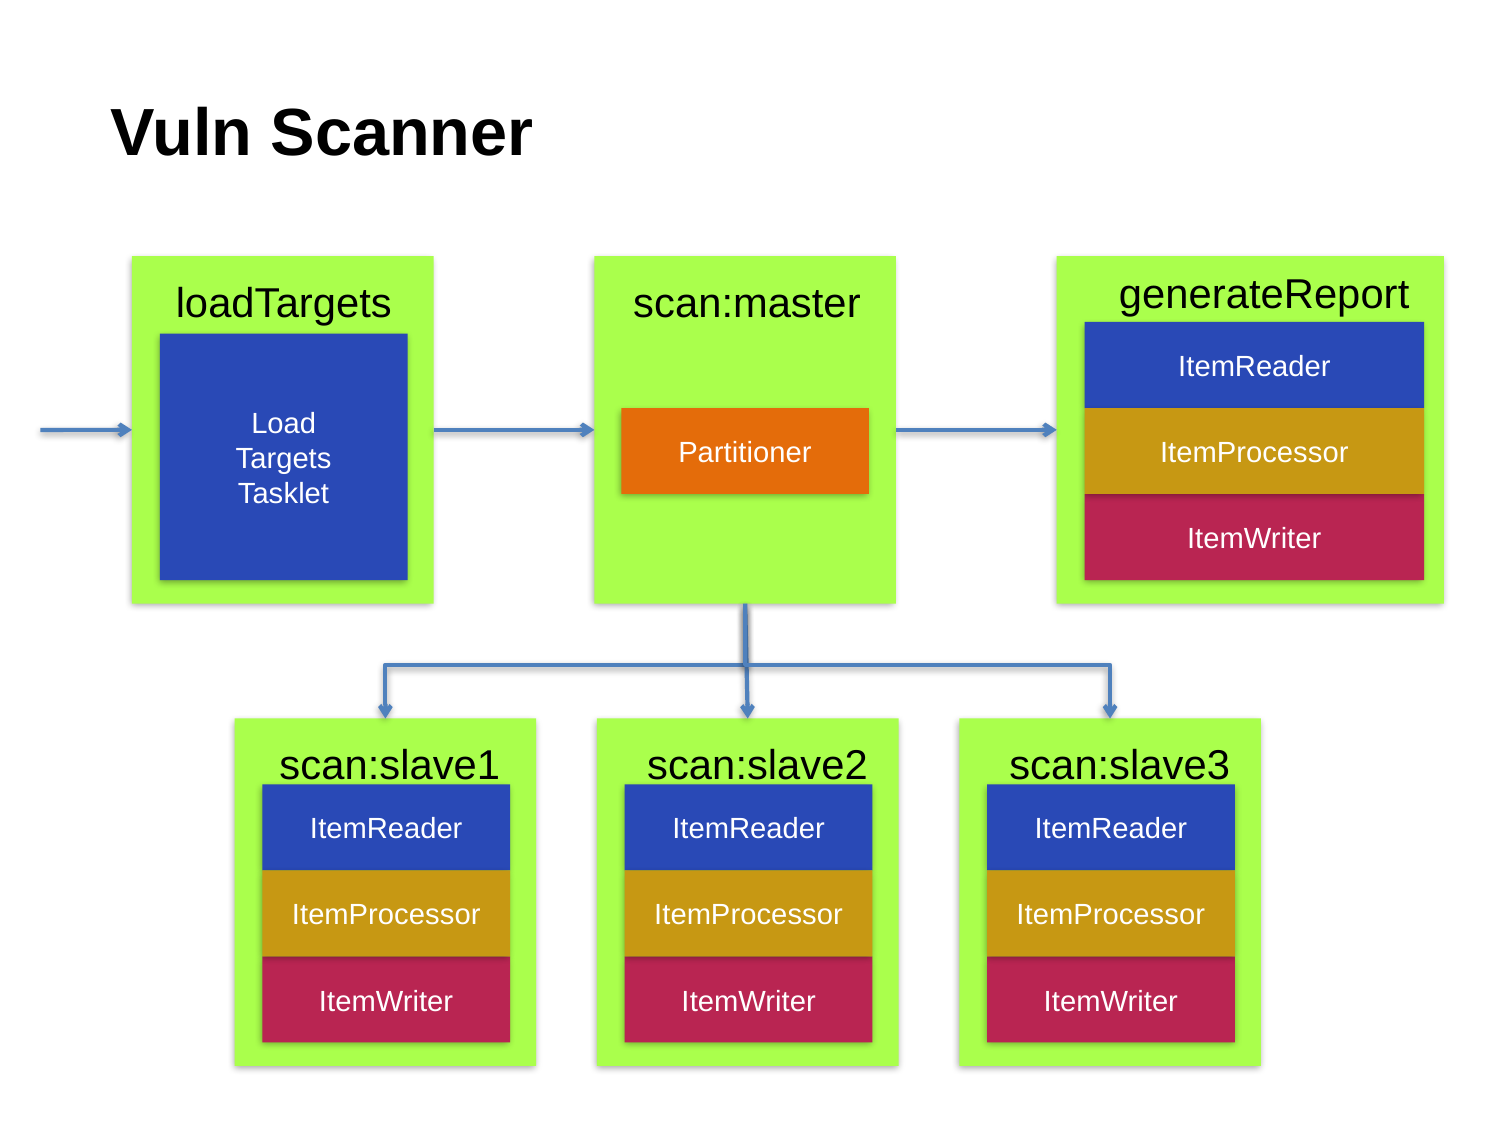

Vuln Scanner

loadTargets
Load
Targets
Tasklet

scan:master

generateReport
ItemReader
ItemProcessor
ItemWriter
Partitioner

scan:slave1
ItemReader
ItemProcessor
ItemWriter

scan:slave2
ItemReader
ItemProcessor
ItemWriter

scan:slave3
ItemReader
ItemProcessor
ItemWriter